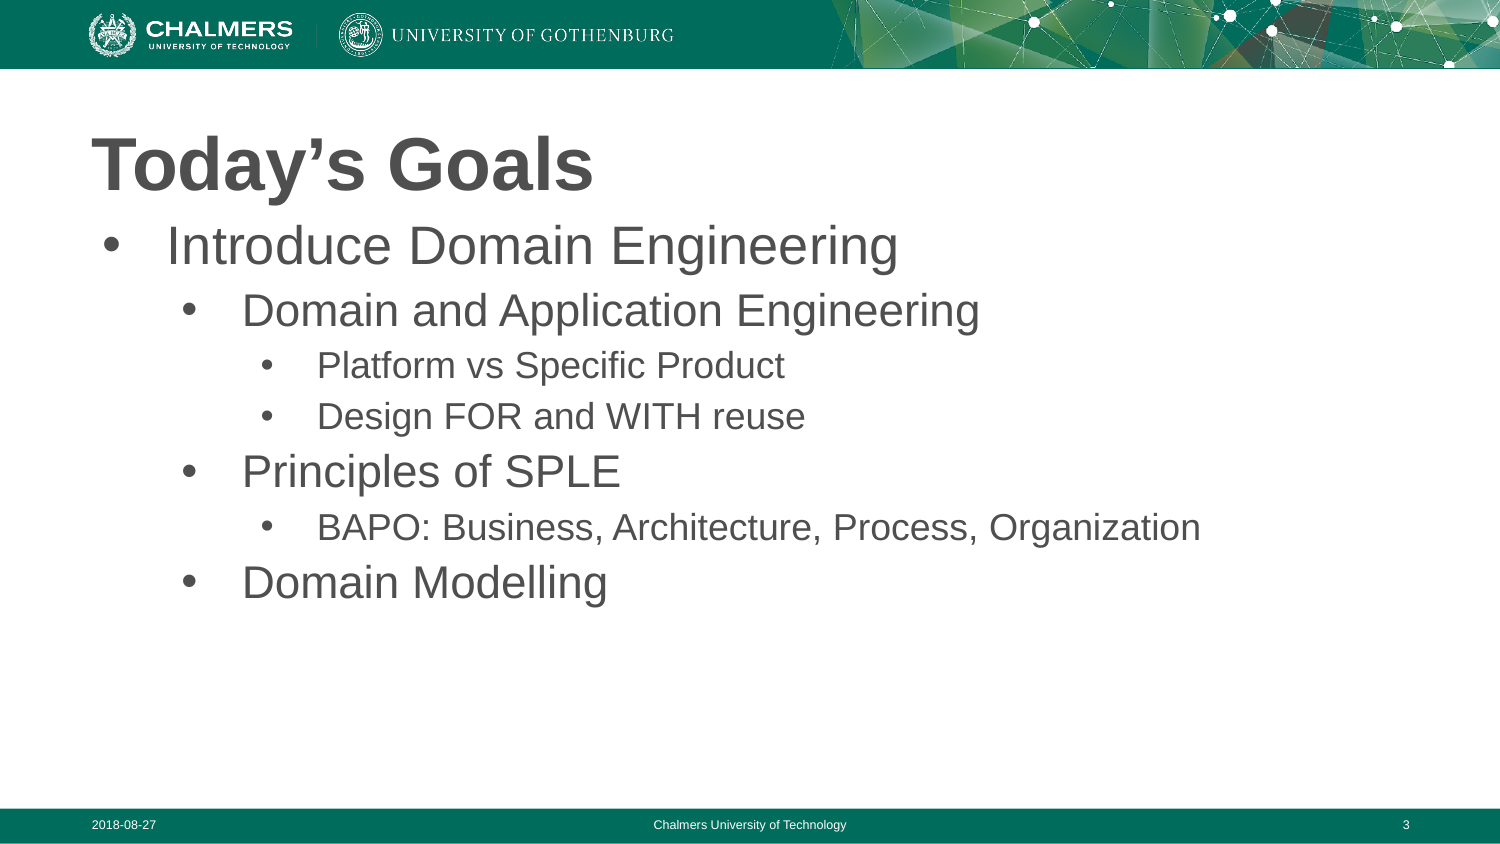

# Today’s Goals
Introduce Domain Engineering
Domain and Application Engineering
Platform vs Specific Product
Design FOR and WITH reuse
Principles of SPLE
BAPO: Business, Architecture, Process, Organization
Domain Modelling
2018-08-27
Chalmers University of Technology
3